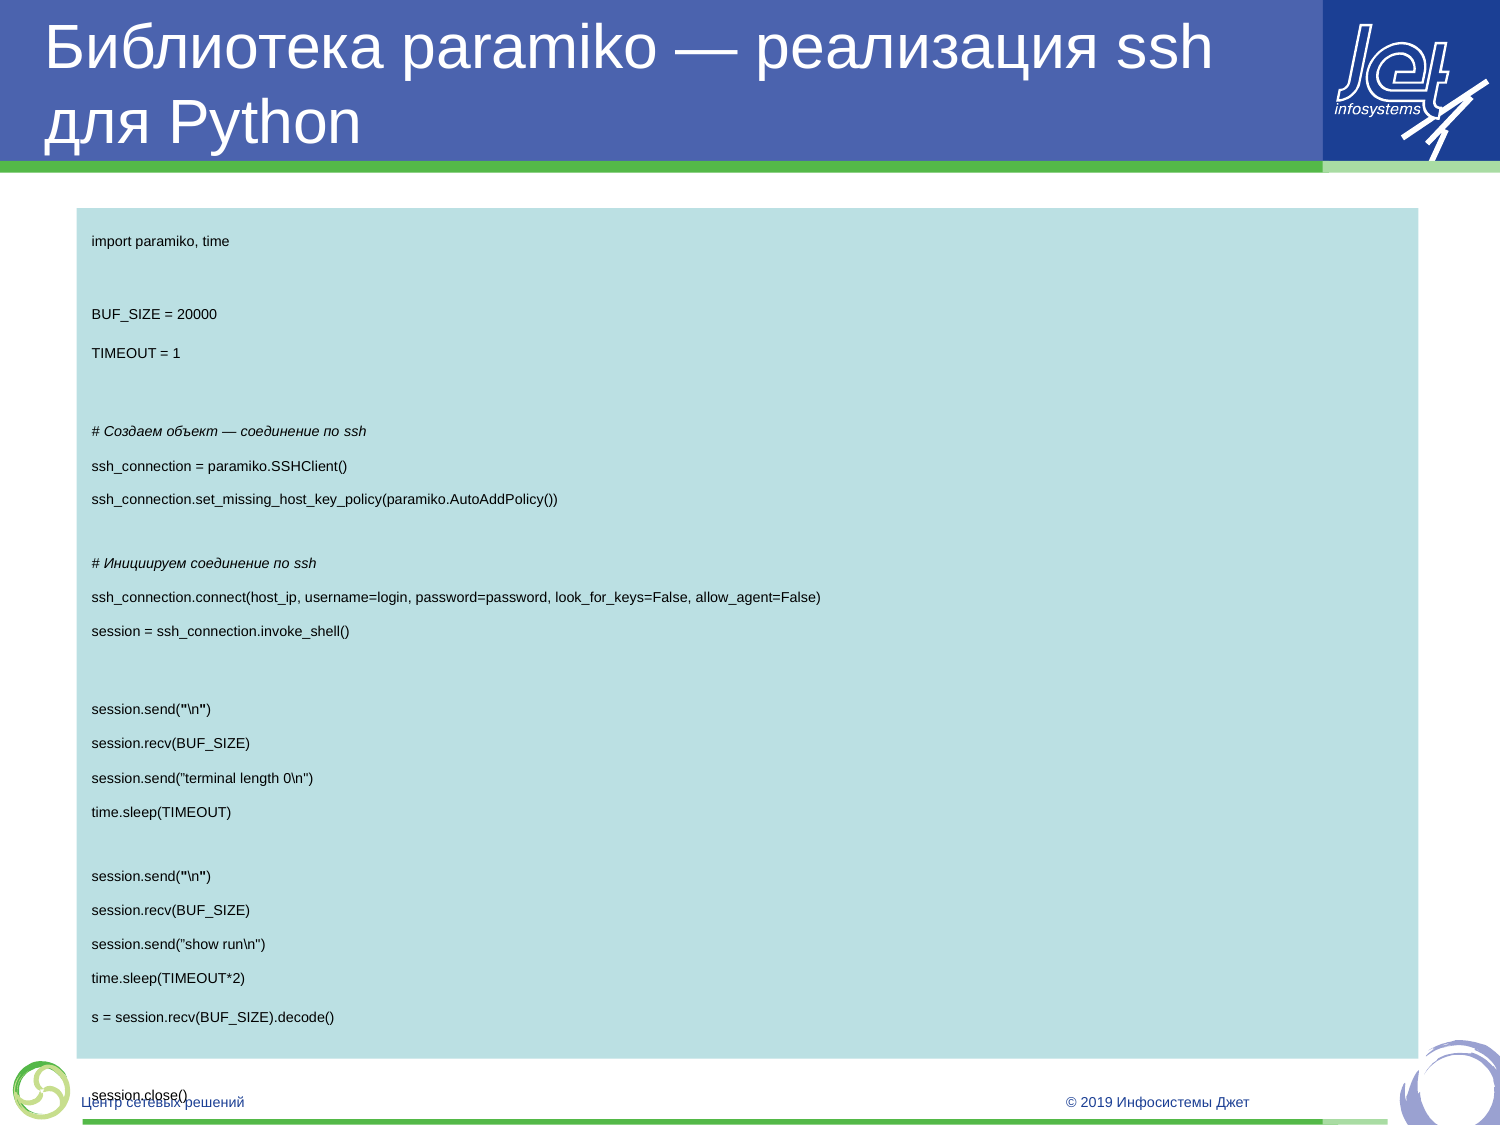

# Библиотека paramiko — реализация ssh для Python
import paramiko, time
BUF_SIZE = 20000
TIMEOUT = 1

# Создаем объект — соединение по ssh ssh_connection = paramiko.SSHClient() ssh_connection.set_missing_host_key_policy(paramiko.AutoAddPolicy()) # Инициируем соединение по ssh ssh_connection.connect(host_ip, username=login, password=password, look_for_keys=False, allow_agent=False) session = ssh_connection.invoke_shell()

session.send("\n")
session.recv(BUF_SIZE)
session.send(”terminal length 0\n")
time.sleep(TIMEOUT)
session.send("\n")
session.recv(BUF_SIZE)
session.send(”show run\n")
time.sleep(TIMEOUT*2)
s = session.recv(BUF_SIZE).decode()

session.close()